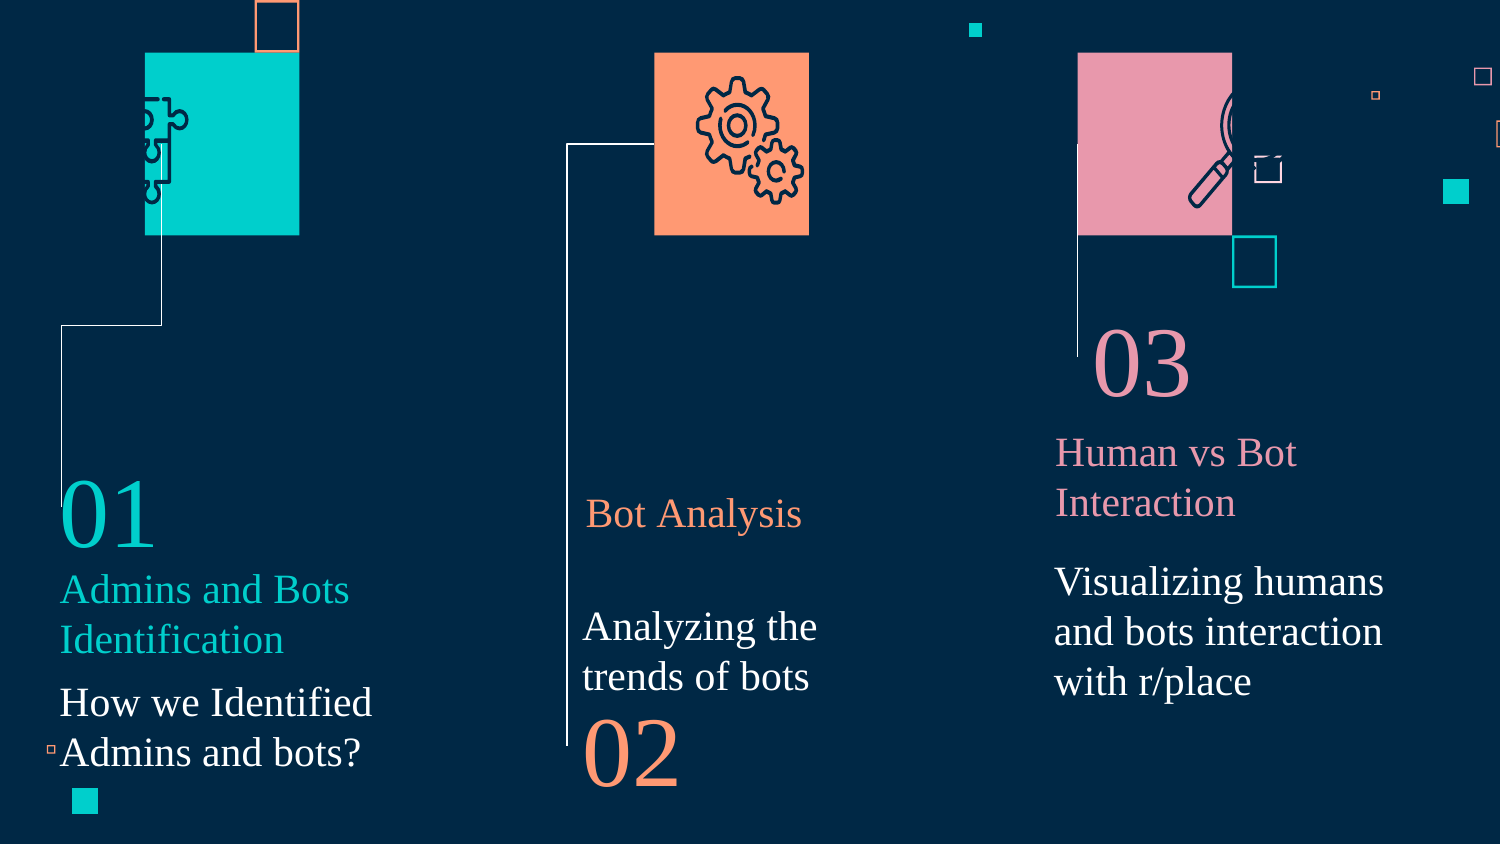

03
Human vs Bot Interaction
01
Bot Analysis
Visualizing humans and bots interaction with r/place

# Admins and Bots Identification
Analyzing the trends of bots
How we Identified Admins and bots?
02